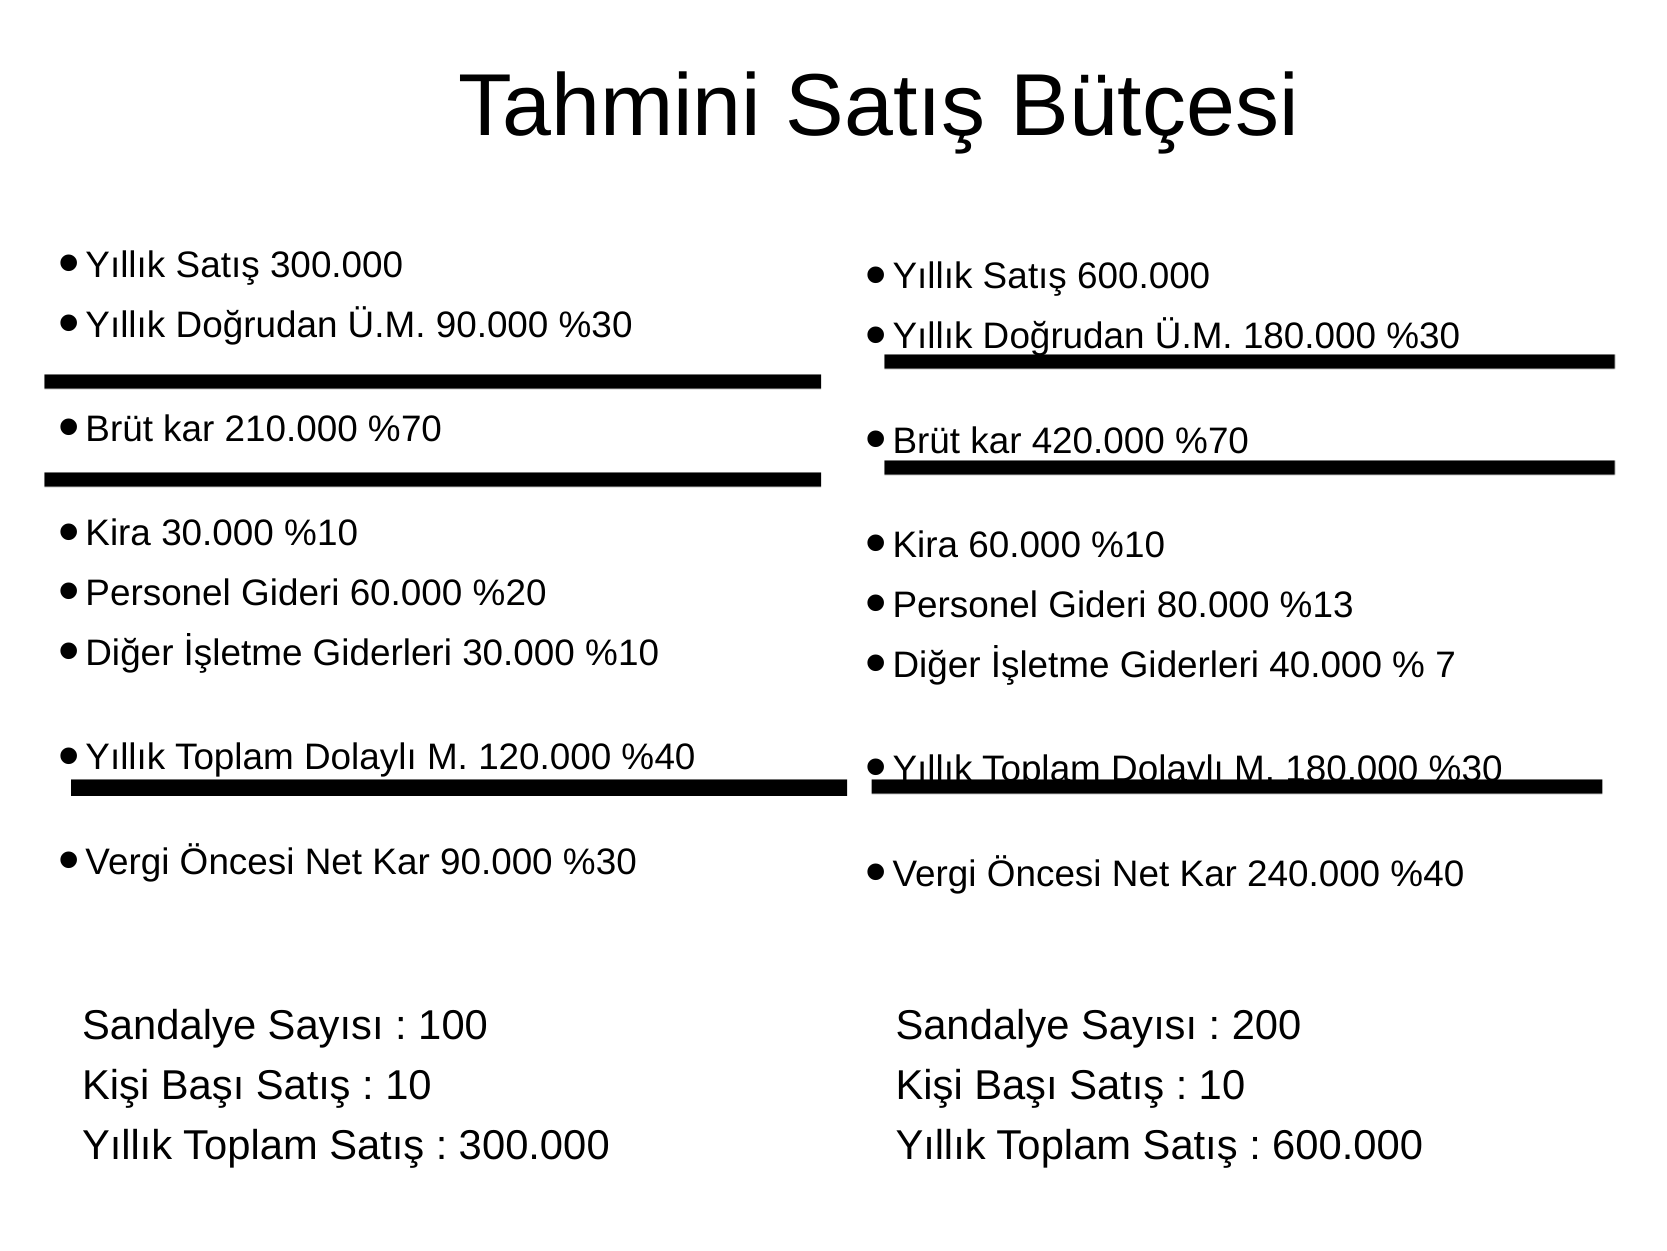

# Tahmini Satış Bütçesi
Yıllık Satış 300.000
Yıllık Doğrudan Ü.M. 90.000 %30

Brüt kar 210.000 %70

Kira 30.000 %10
Personel Gideri 60.000 %20
Diğer İşletme Giderleri 30.000 %10

Yıllık Toplam Dolaylı M. 120.000 %40

Vergi Öncesi Net Kar 90.000 %30

Yıllık Satış 600.000
Yıllık Doğrudan Ü.M. 180.000 %30

Brüt kar 420.000 %70

Kira 60.000 %10
Personel Gideri 80.000 %13
Diğer İşletme Giderleri 40.000 % 7

Yıllık Toplam Dolaylı M. 180.000 %30

Vergi Öncesi Net Kar 240.000 %40

Sandalye Sayısı : 100
Kişi Başı Satış : 10
Yıllık Toplam Satış : 300.000
Sandalye Sayısı : 200
Kişi Başı Satış : 10
Yıllık Toplam Satış : 600.000